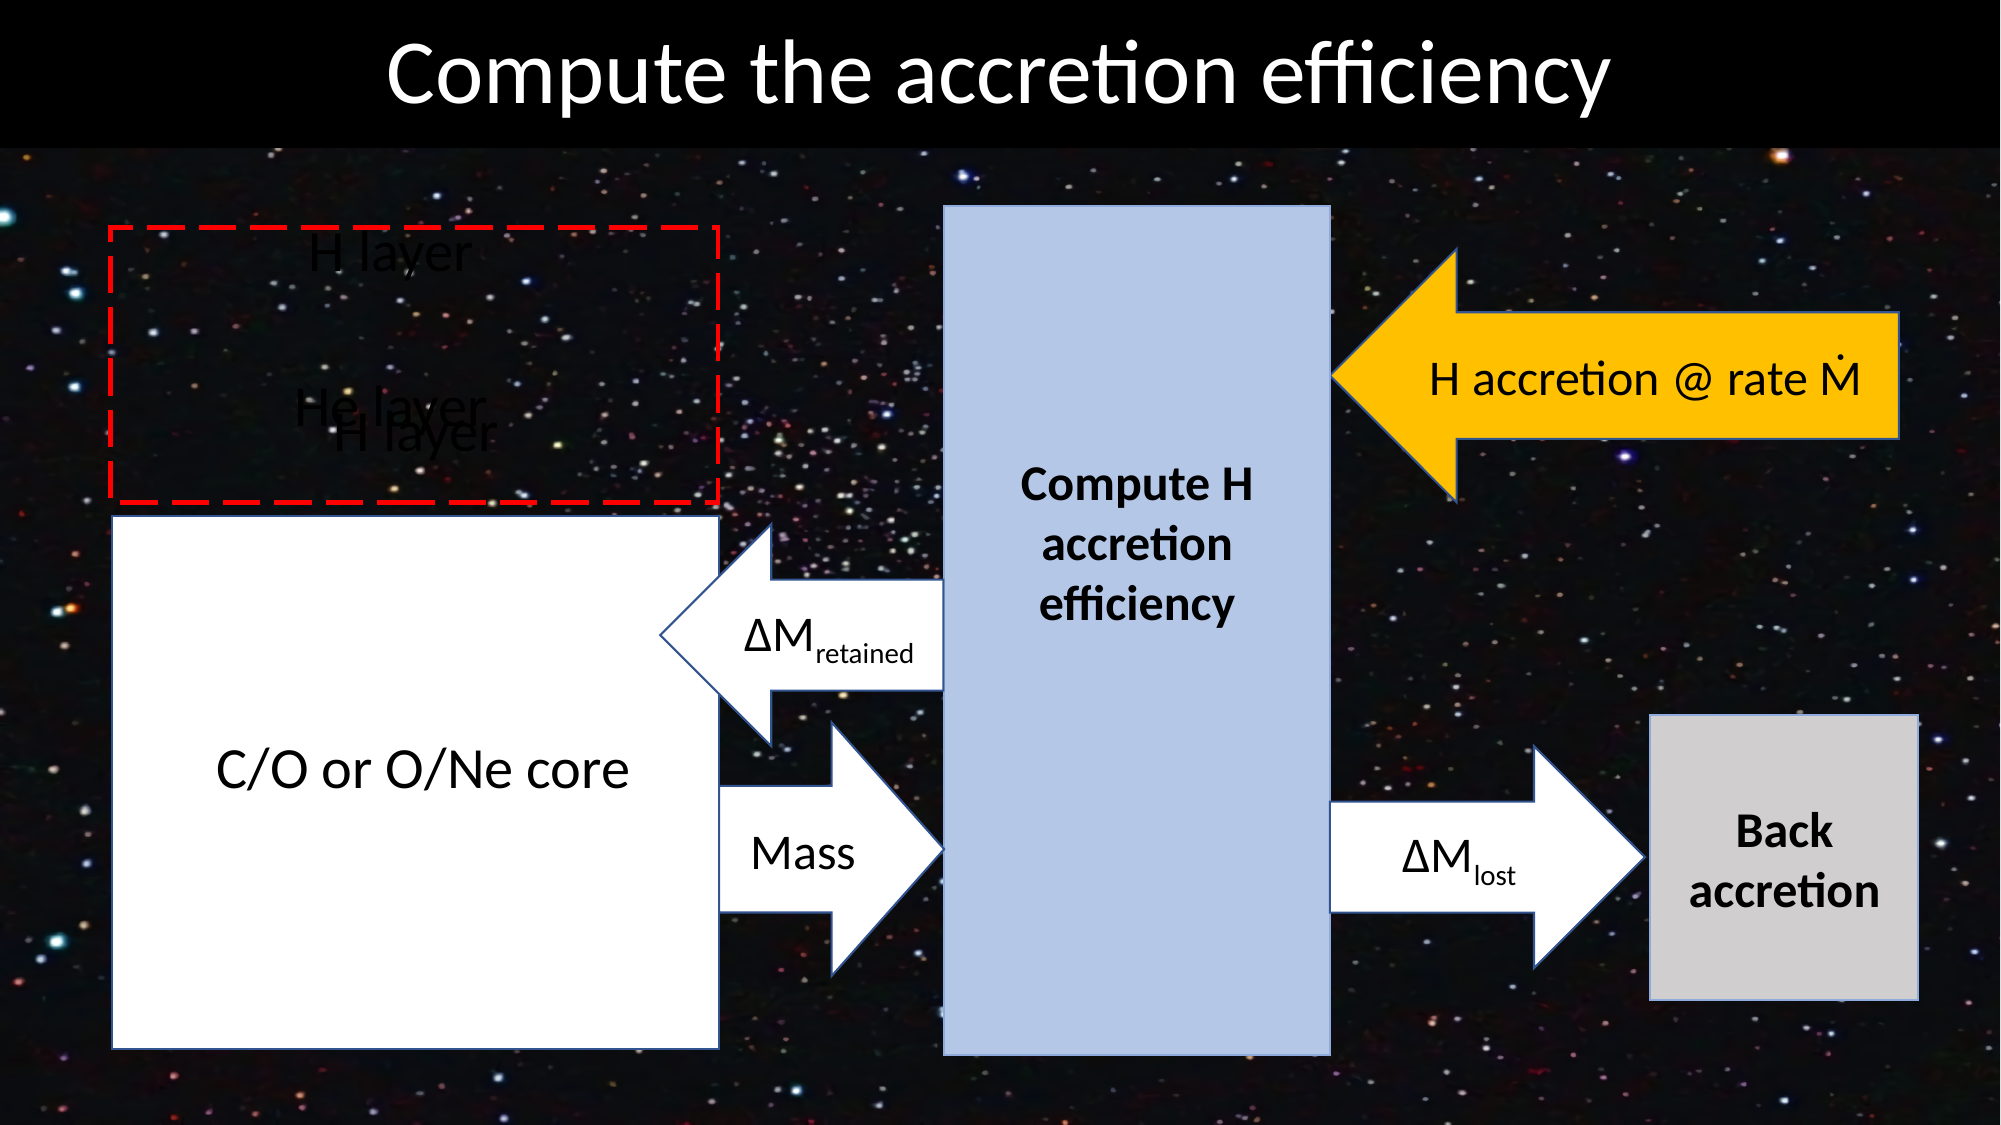

Compute the accretion efficiency
H layer
Compute H accretion efficiency

H accretion @ rate Ṁ
He layer
H layer

ΔMretained
C/O or O/Ne Core
Back accretion
C/O or O/Ne core
Mass
ΔMlost